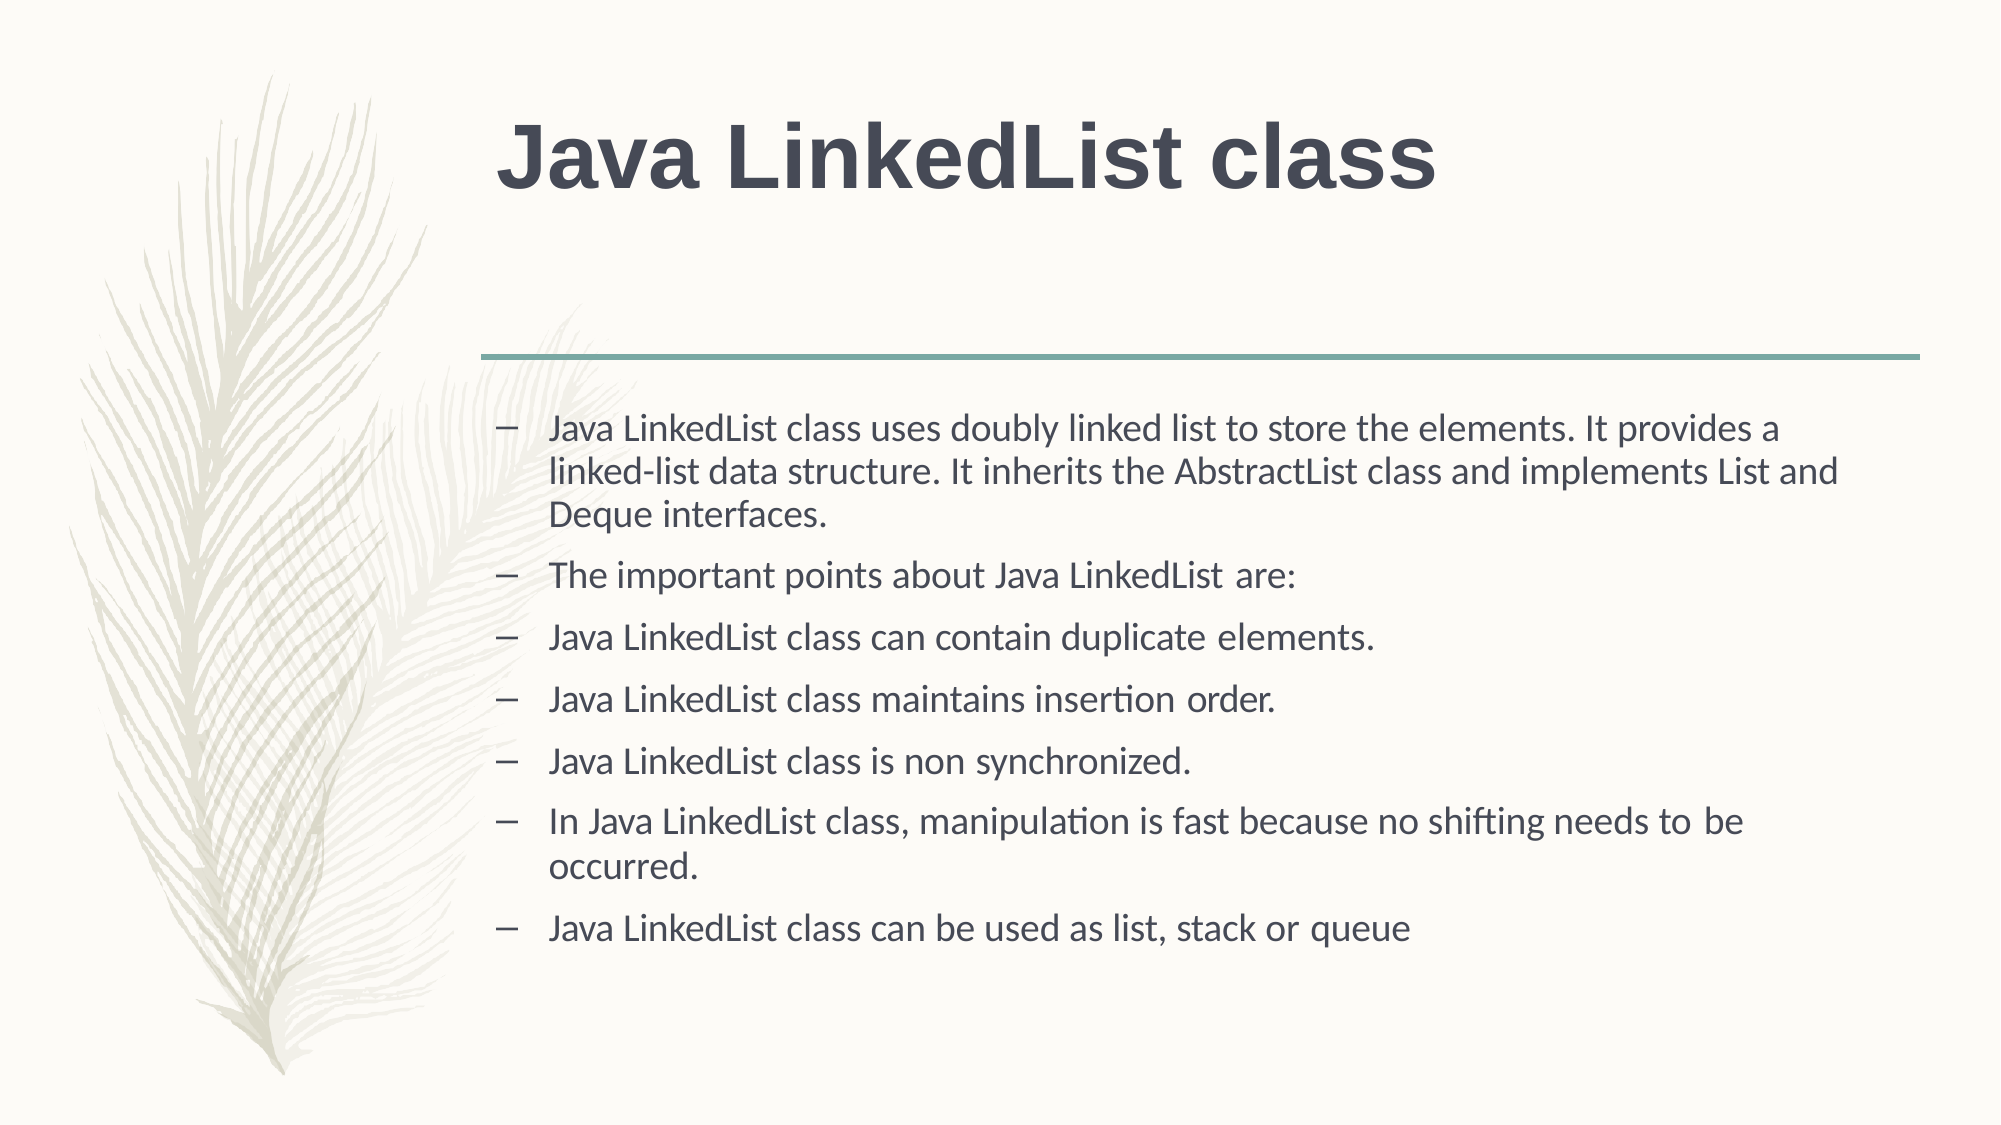

# Java LinkedList class
Java LinkedList class uses doubly linked list to store the elements. It provides a  linked-list data structure. It inherits the AbstractList class and implements List and  Deque interfaces.
The important points about Java LinkedList are:
Java LinkedList class can contain duplicate elements.
Java LinkedList class maintains insertion order.
Java LinkedList class is non synchronized.
In Java LinkedList class, manipulation is fast because no shifting needs to be
occurred.
Java LinkedList class can be used as list, stack or queue